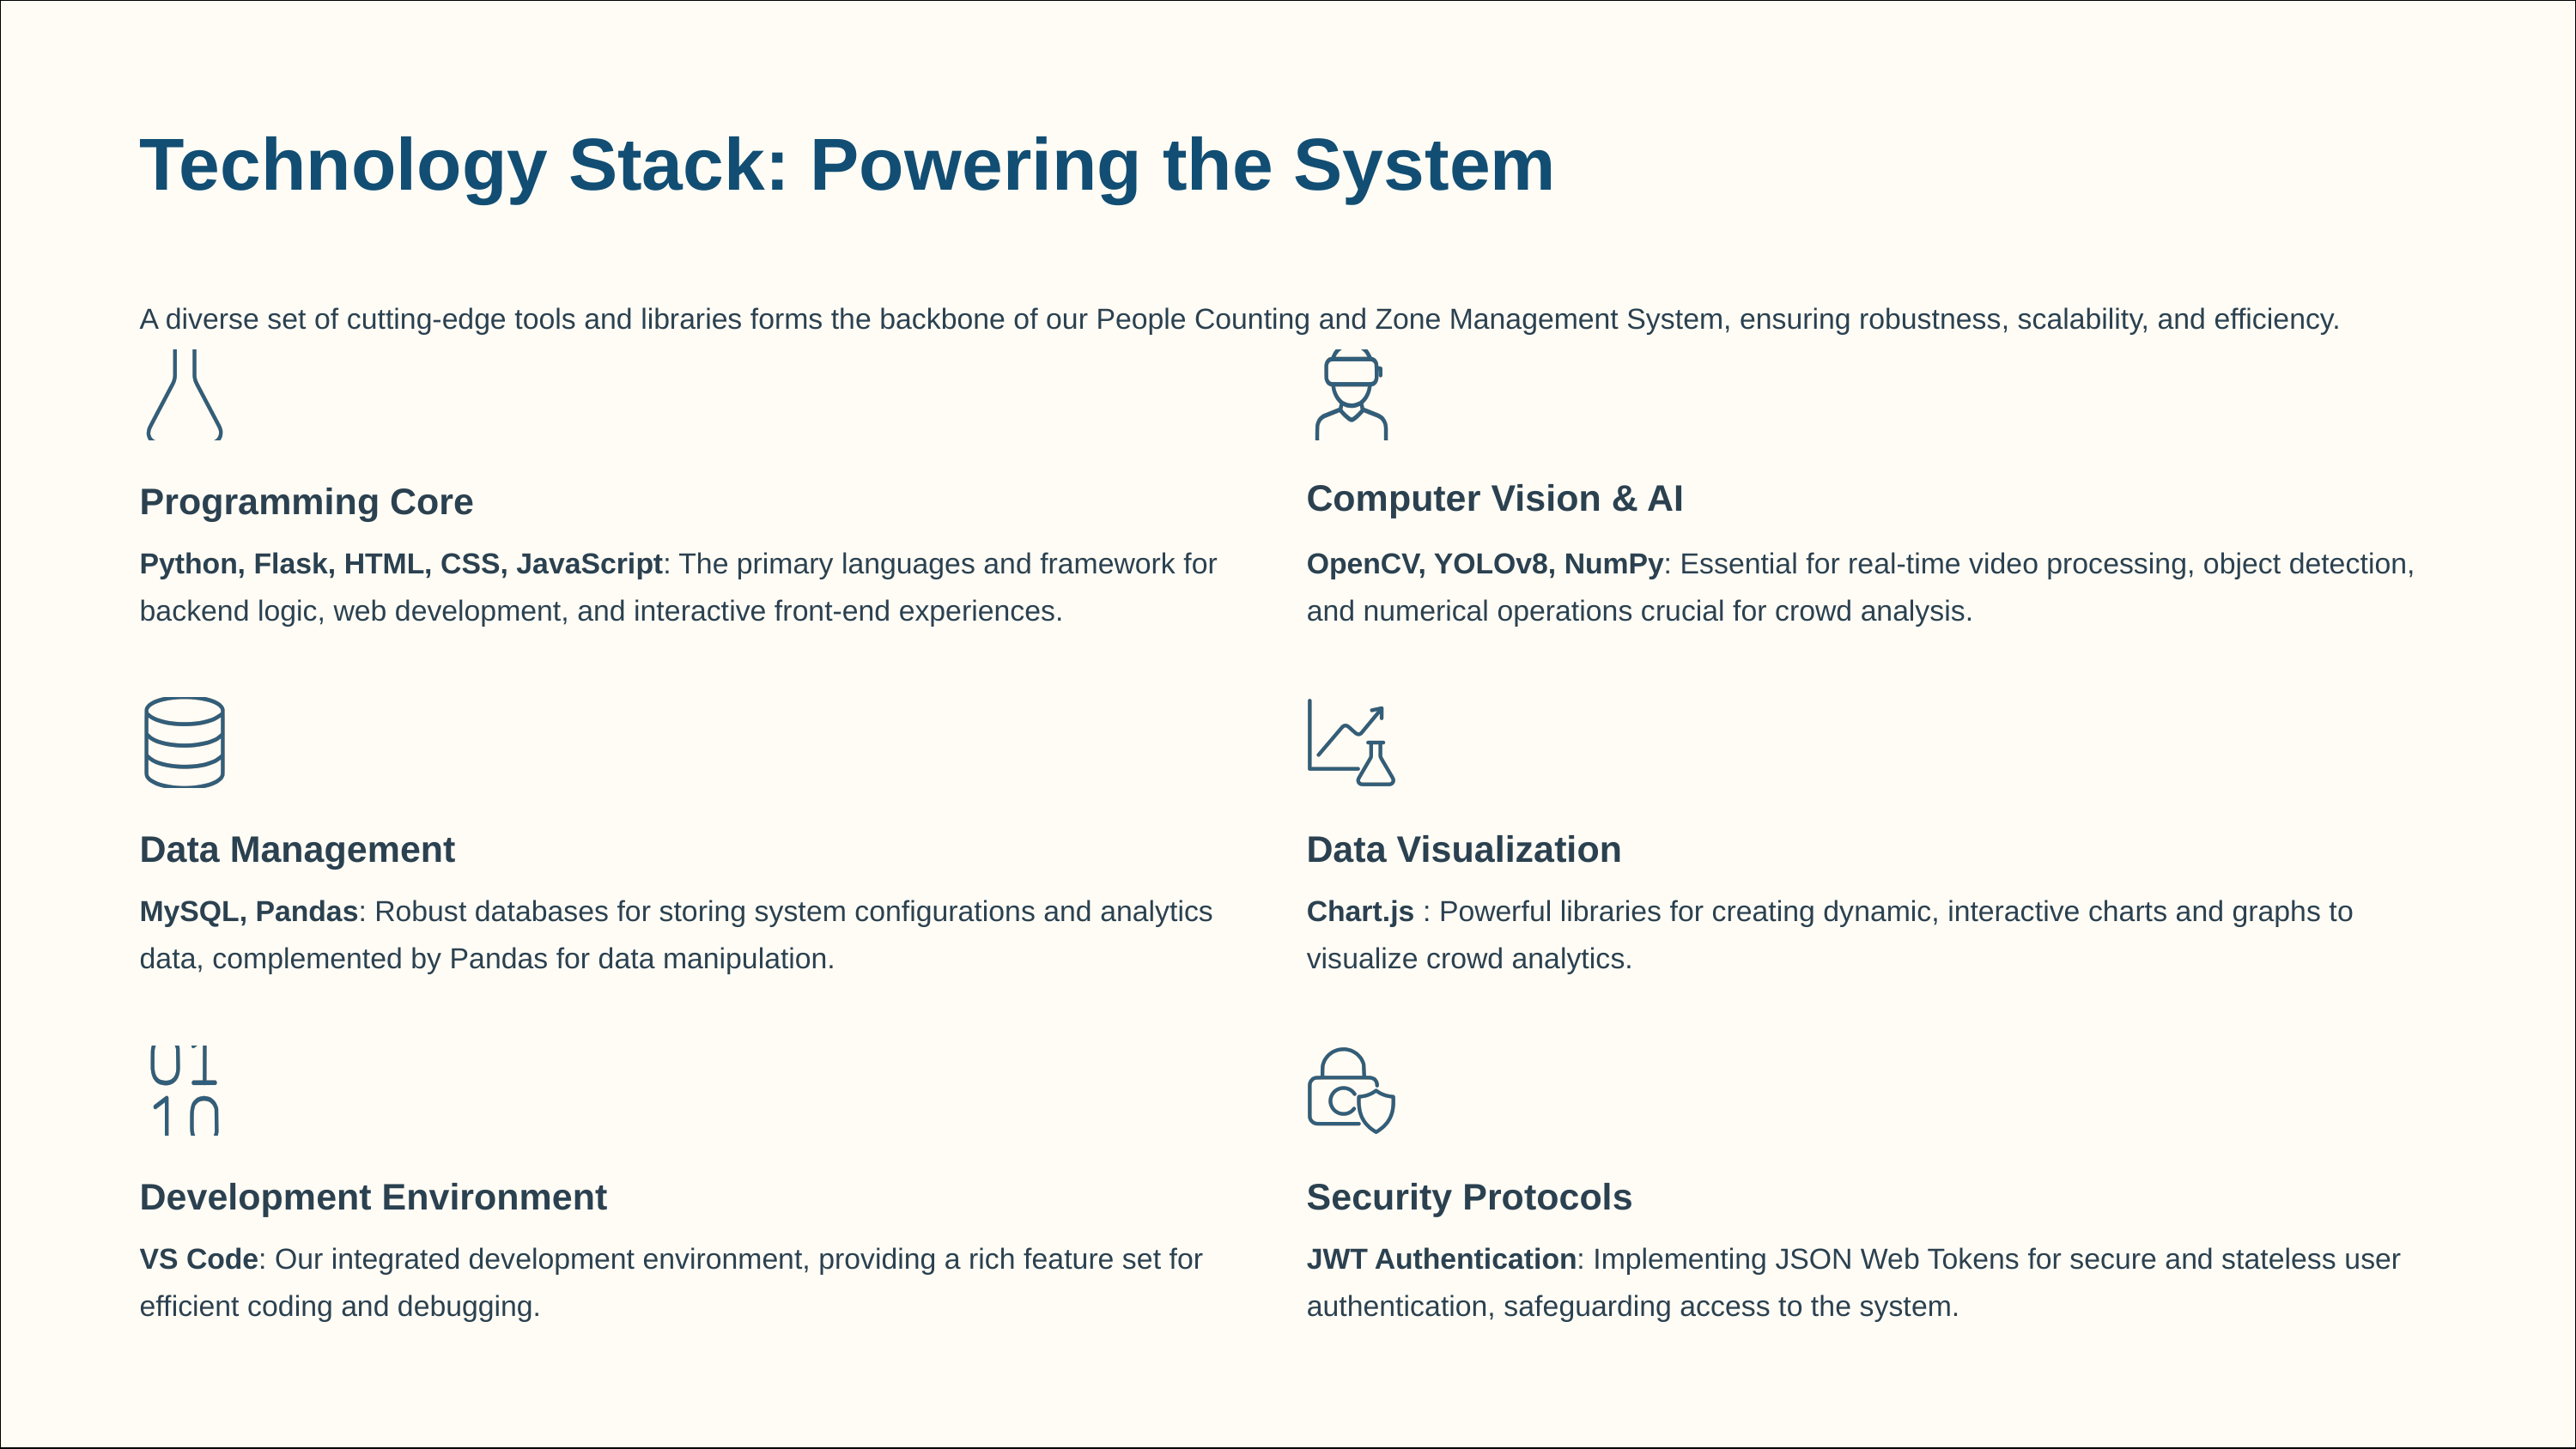

Technology Stack: Powering the System
A diverse set of cutting-edge tools and libraries forms the backbone of our People Counting and Zone Management System, ensuring robustness, scalability, and efficiency.

Computer Vision & AI
Programming Core
Python, Flask, HTML, CSS, JavaScript: The primary languages and framework for backend logic, web development, and interactive front-end experiences.
OpenCV, YOLOv8, NumPy: Essential for real-time video processing, object detection, and numerical operations crucial for crowd analysis.

Data Management
Data Visualization
MySQL, Pandas: Robust databases for storing system configurations and analytics data, complemented by Pandas for data manipulation.
Chart.js : Powerful libraries for creating dynamic, interactive charts and graphs to visualize crowd analytics.

Development Environment
Security Protocols
VS Code: Our integrated development environment, providing a rich feature set for efficient coding and debugging.
JWT Authentication: Implementing JSON Web Tokens for secure and stateless user authentication, safeguarding access to the system.